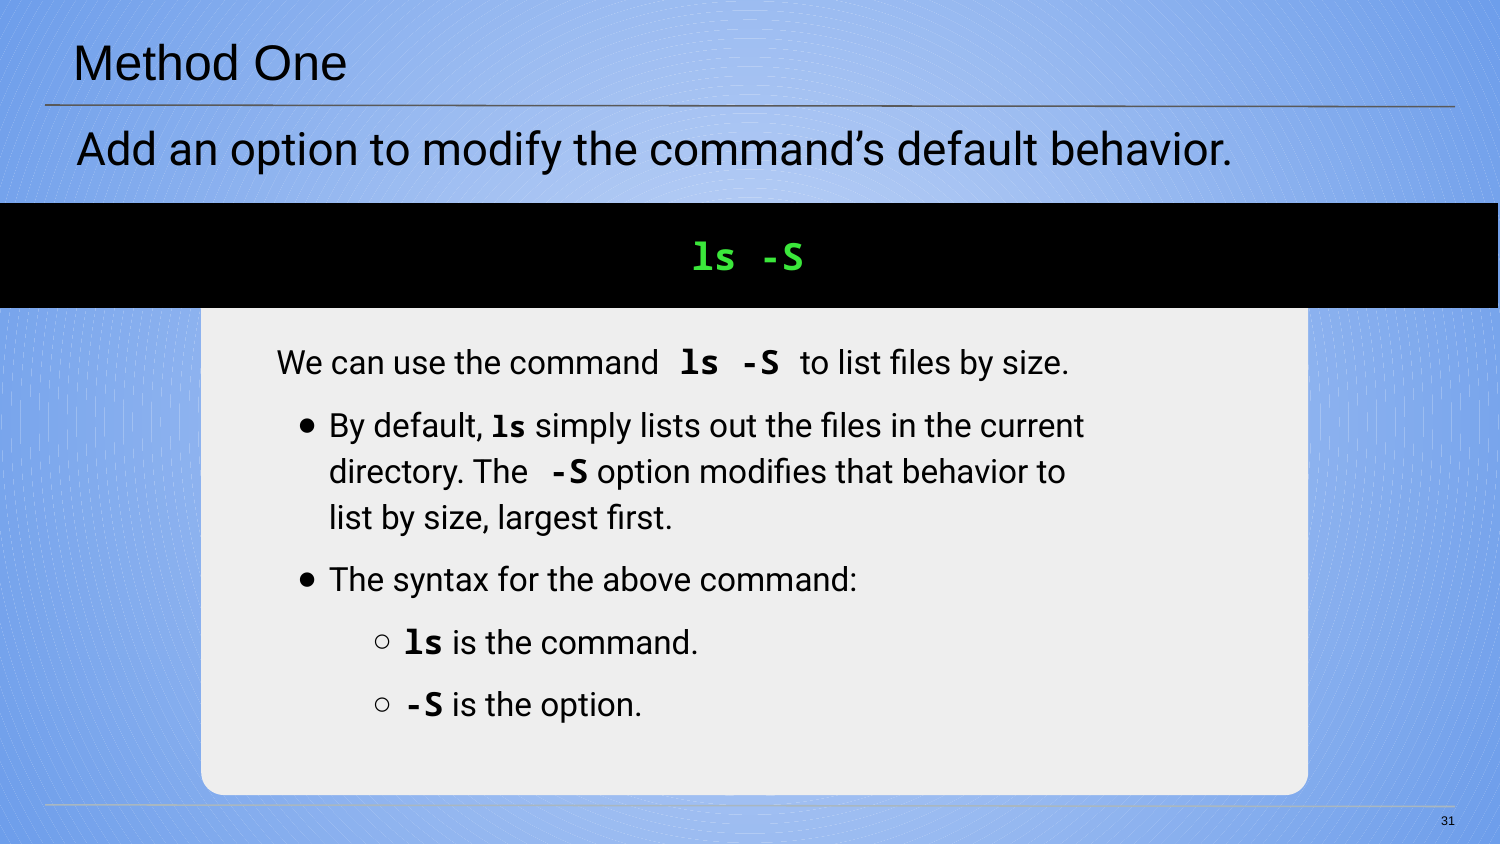

# Method One
Add an option to modify the command’s default behavior.
ls -S

We can use the command ls -S to list files by size.
By default, ls simply lists out the files in the current directory. The -S option modifies that behavior to list by size, largest first.
The syntax for the above command:
ls is the command.
-S is the option.
31